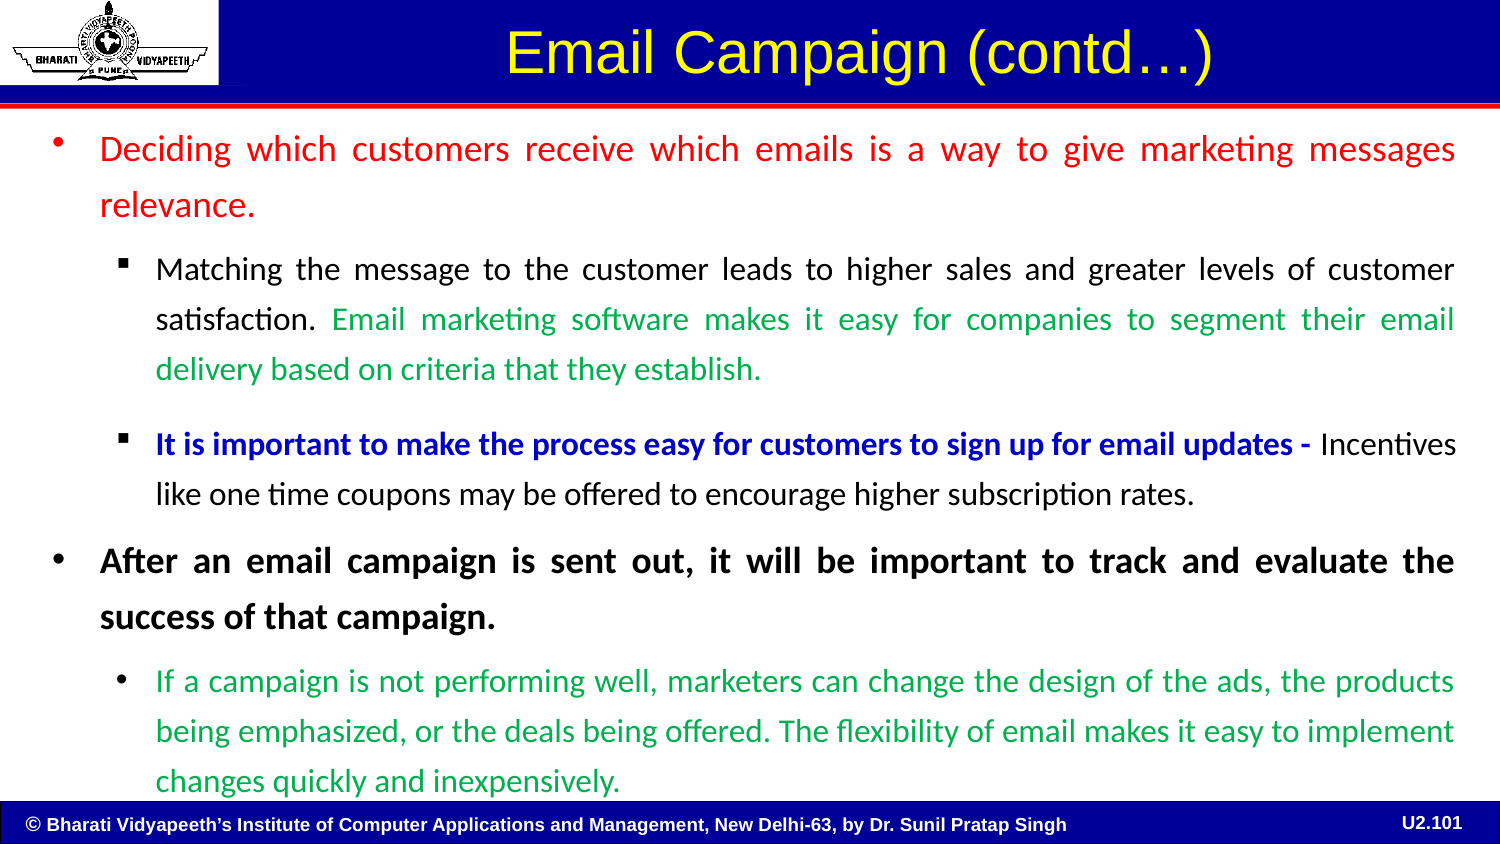

# Email Campaign (contd…)
Deciding which customers receive which emails is a way to give marketing messages relevance.
Matching the message to the customer leads to higher sales and greater levels of customer satisfaction. Email marketing software makes it easy for companies to segment their email delivery based on criteria that they establish.
It is important to make the process easy for customers to sign up for email updates - Incentives like one time coupons may be offered to encourage higher subscription rates.
After an email campaign is sent out, it will be important to track and evaluate the success of that campaign.
If a campaign is not performing well, marketers can change the design of the ads, the products being emphasized, or the deals being offered. The flexibility of email makes it easy to implement changes quickly and inexpensively.